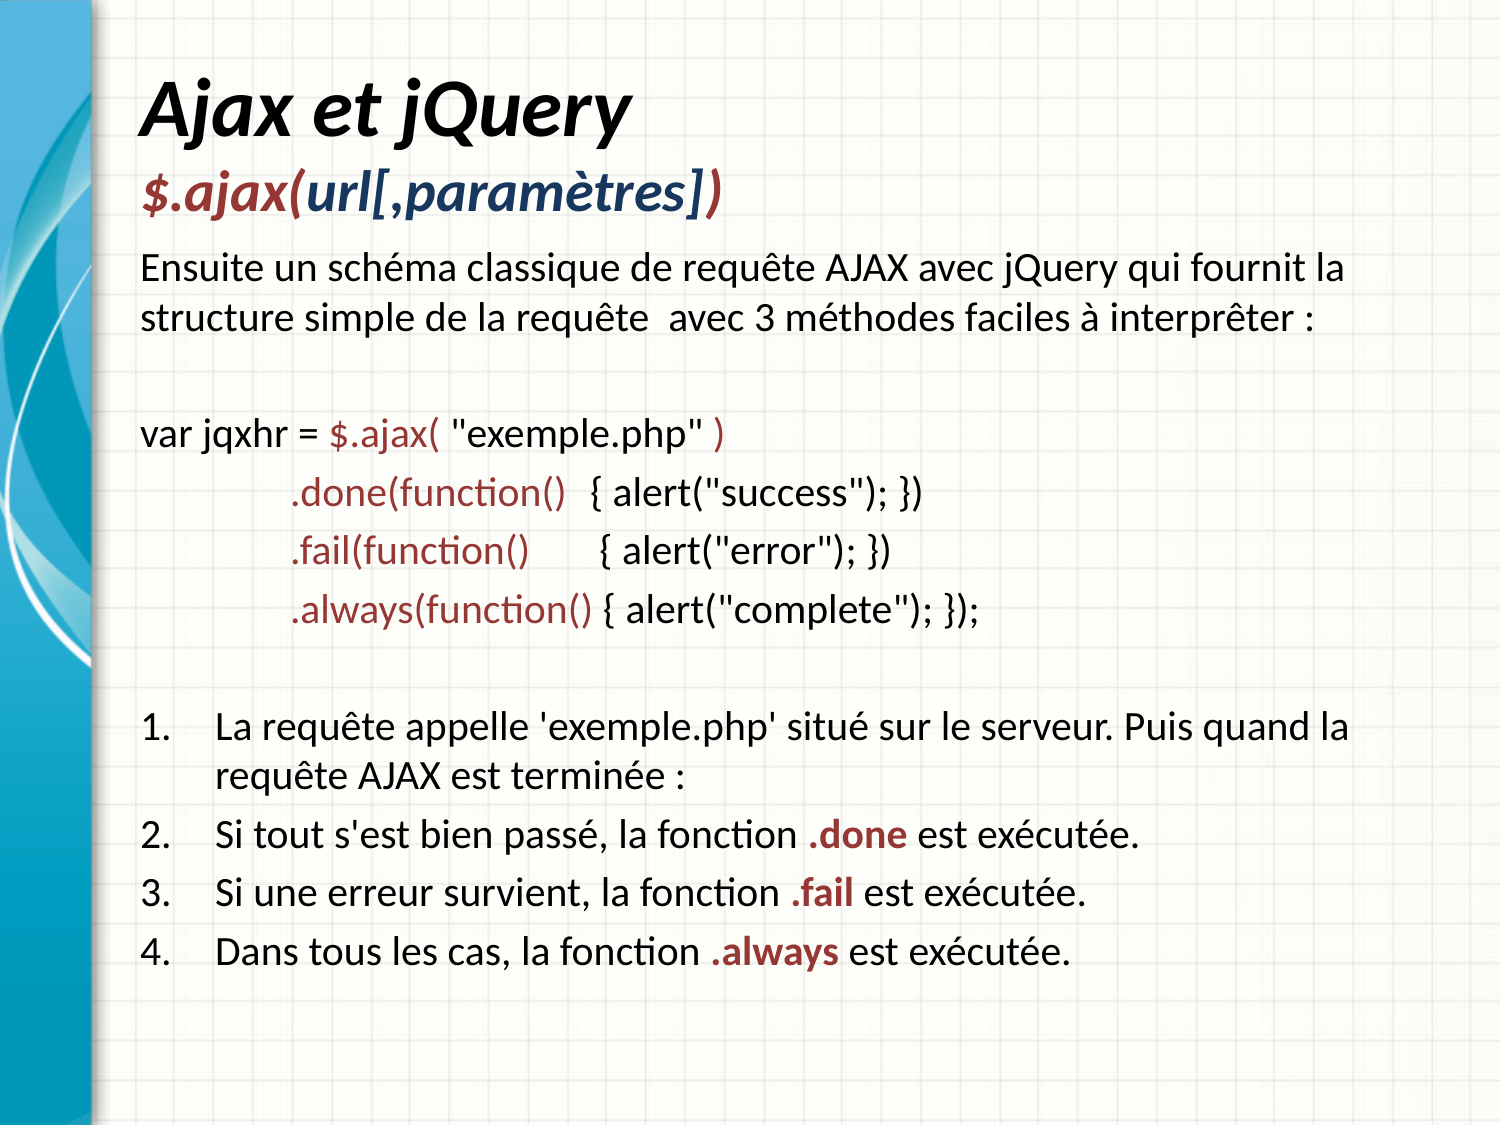

# Ajax et jQuery $.ajax(url[,paramètres])
Ensuite un schéma classique de requête AJAX avec jQuery qui fournit la structure simple de la requête  avec 3 méthodes faciles à interprêter :

var jqxhr = $.ajax( "exemple.php" )
	.done(function() 	{ alert("success"); })
	.fail(function() 	 { alert("error"); })
	.always(function() { alert("complete"); });

La requête appelle 'exemple.php' situé sur le serveur. Puis quand la requête AJAX est terminée :
Si tout s'est bien passé, la fonction .done est exécutée.
Si une erreur survient, la fonction .fail est exécutée.
Dans tous les cas, la fonction .always est exécutée.